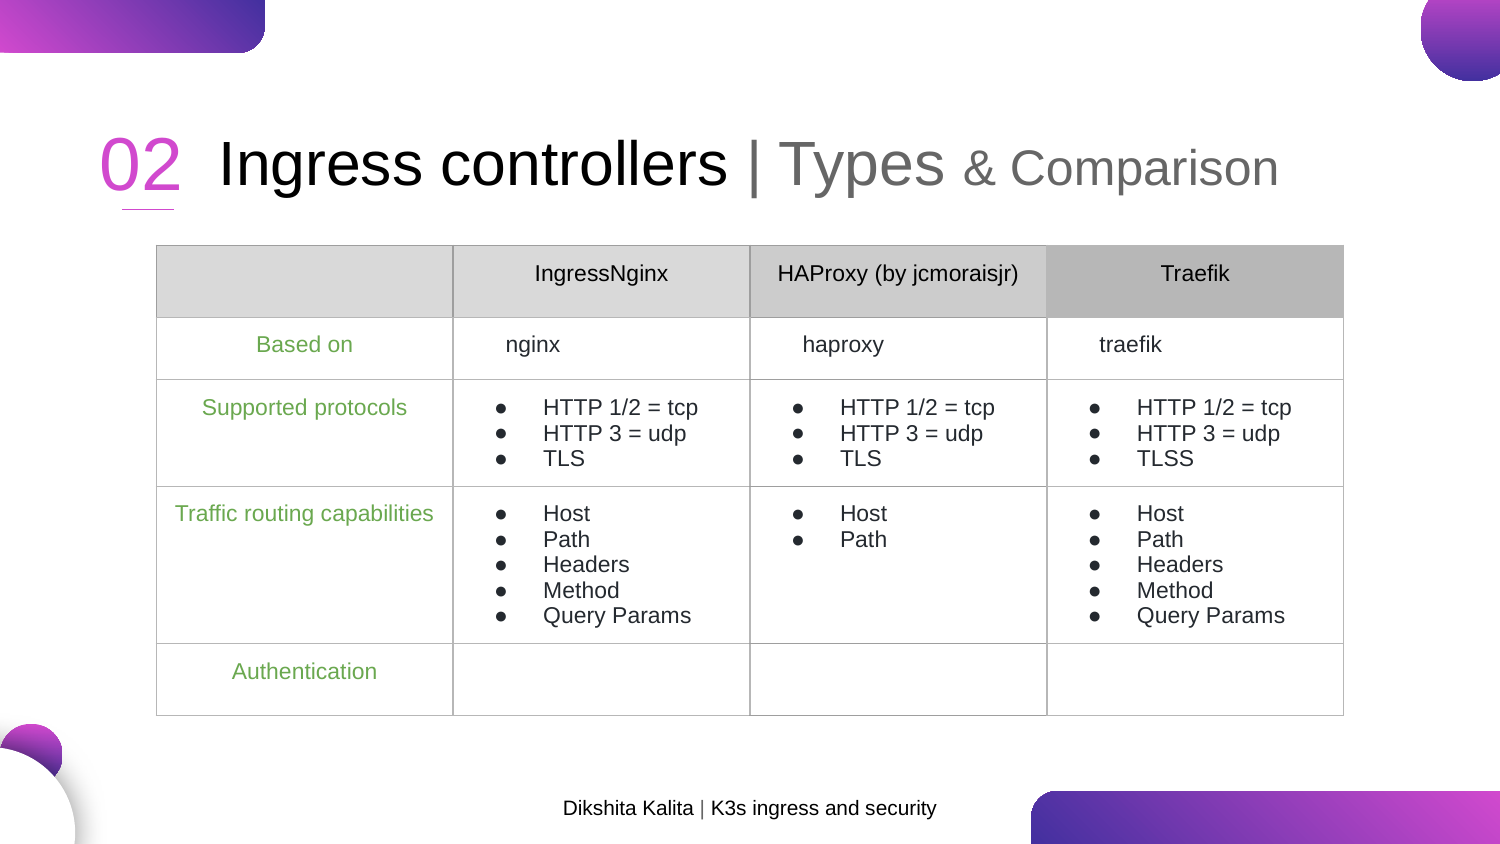

# Ingress controllers | Types & Comparison
02
|  | IngressNginx | HAProxy (by jcmoraisjr) | Traefik |
| --- | --- | --- | --- |
| Based on | nginx | haproxy | traefik |
| Supported protocols | HTTP 1/2 = tcp HTTP 3 = udp TLS | HTTP 1/2 = tcp HTTP 3 = udp TLS | HTTP 1/2 = tcp HTTP 3 = udp TLSS |
| Traffic routing capabilities | Host Path Headers Method Query Params | Host Path | Host Path Headers Method Query Params |
| Authentication |  |  |  |

Dikshita Kalita | K3s ingress and security